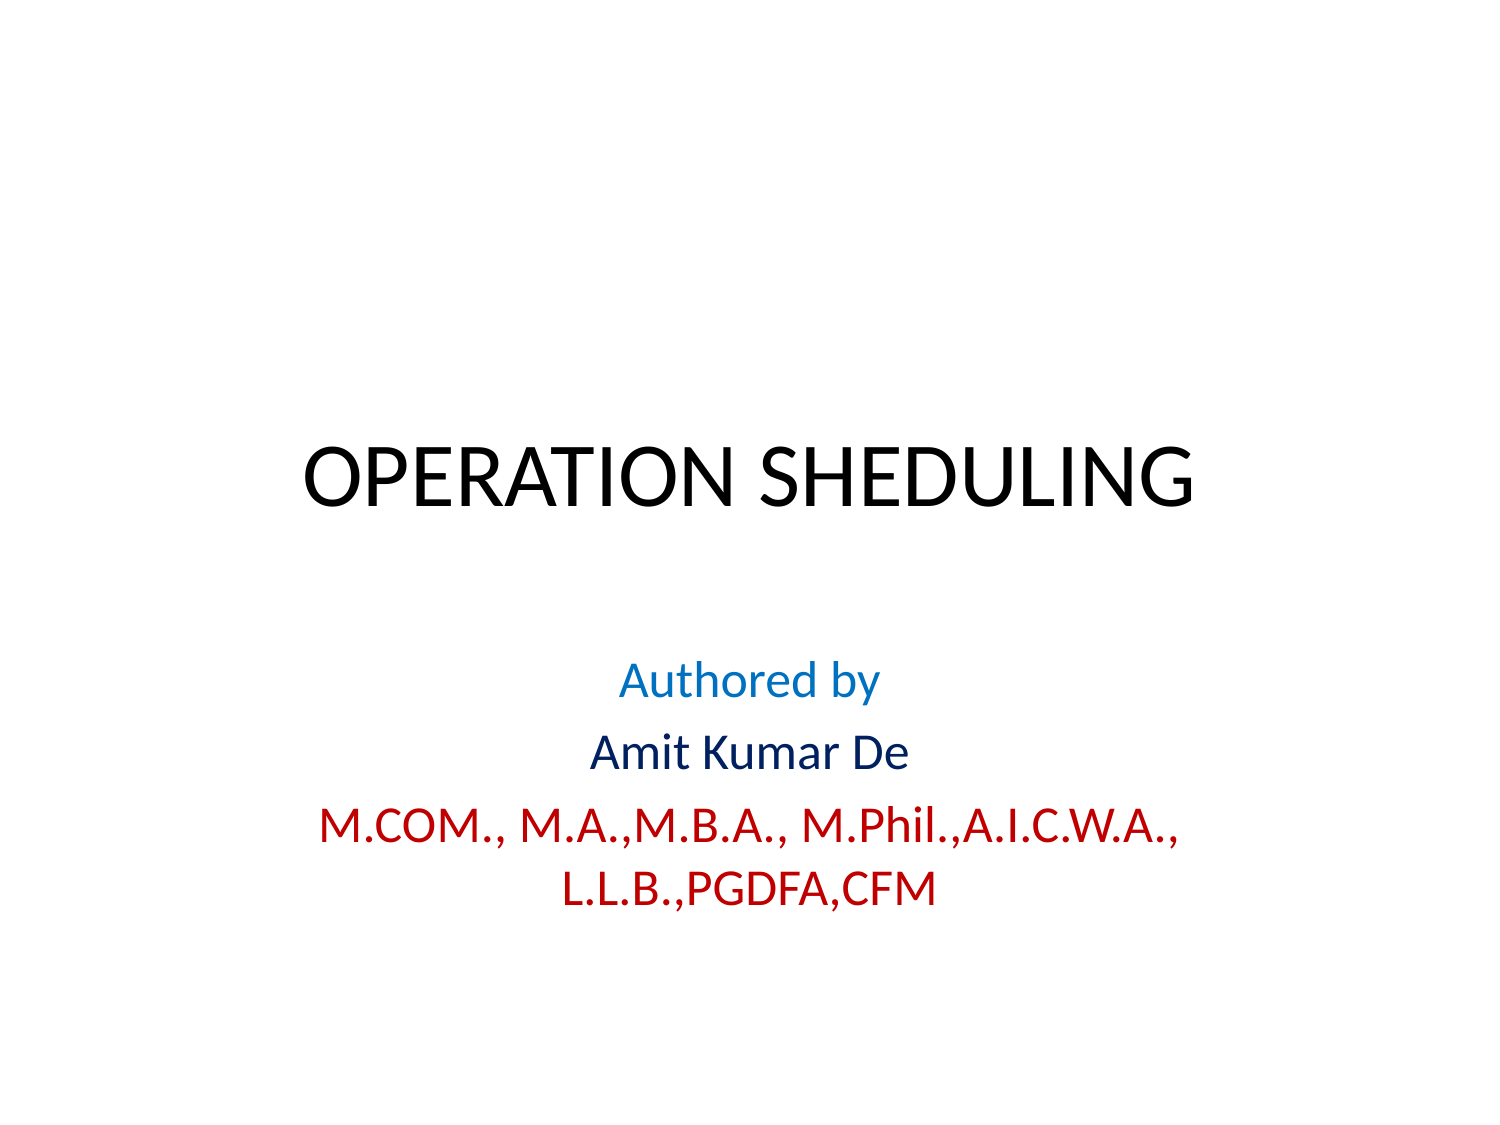

# OPERATION SHEDULING
Authored by
Amit Kumar De
M.COM., M.A.,M.B.A., M.Phil.,A.I.C.W.A., L.L.B.,PGDFA,CFM